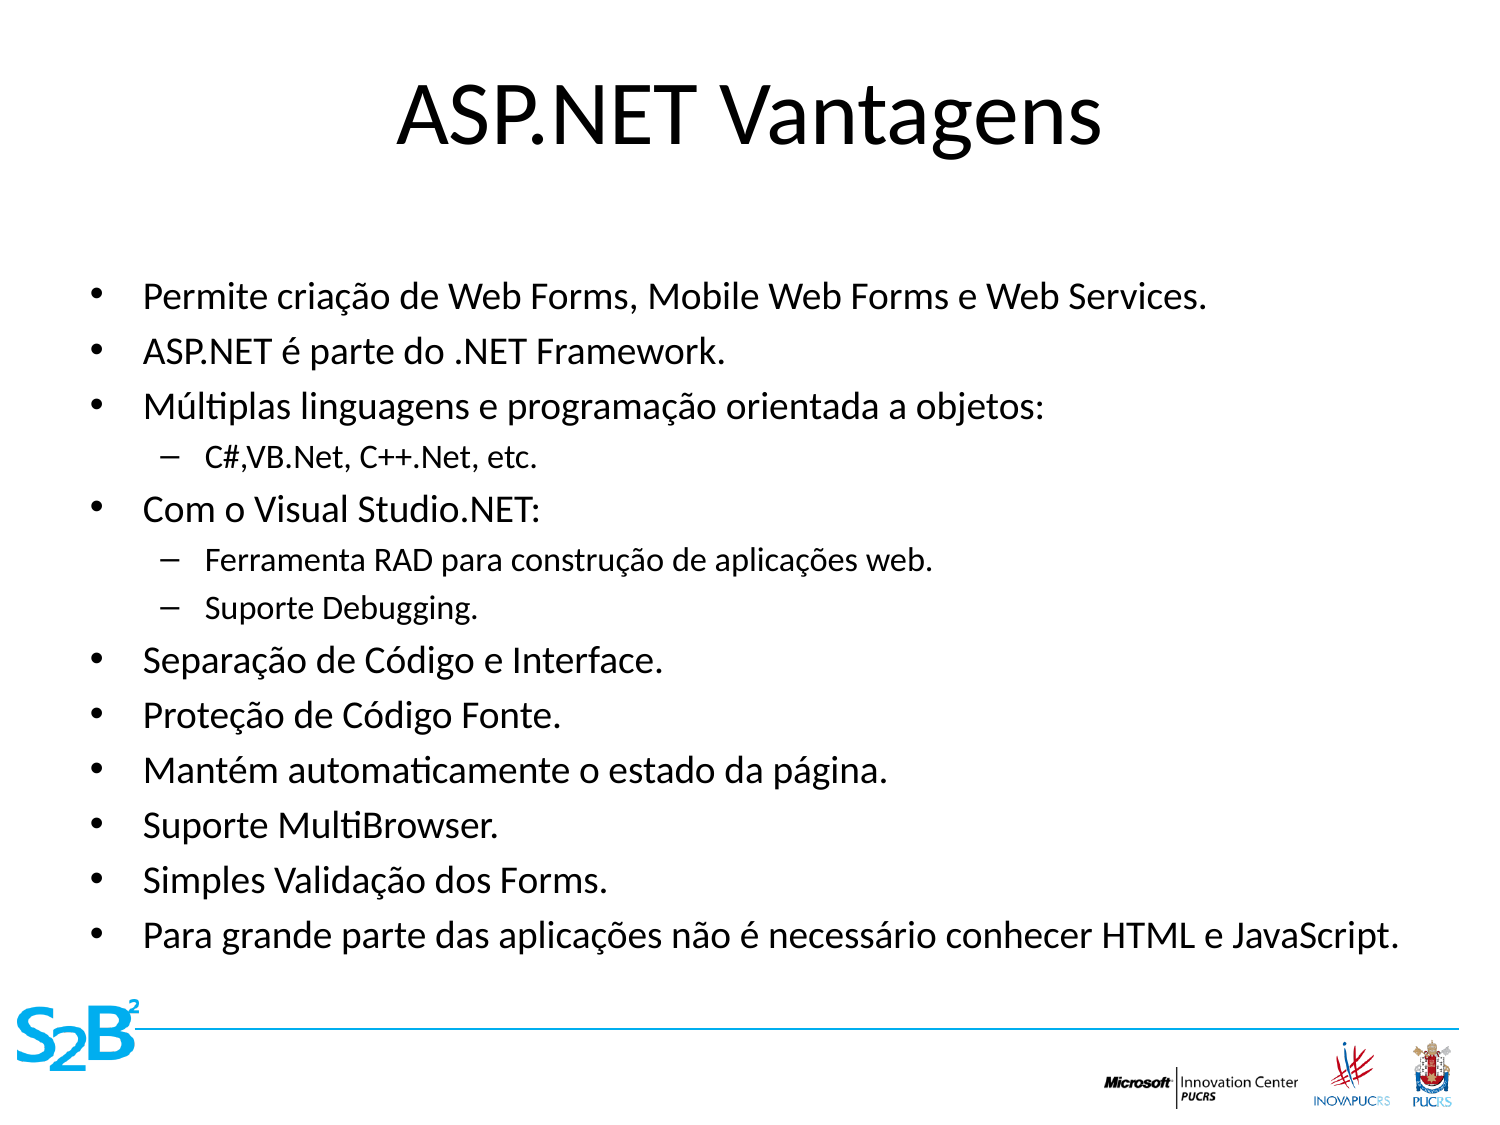

# ASP.NET Vantagens
Permite criação de Web Forms, Mobile Web Forms e Web Services.
ASP.NET é parte do .NET Framework.
Múltiplas linguagens e programação orientada a objetos:
C#,VB.Net, C++.Net, etc.
Com o Visual Studio.NET:
Ferramenta RAD para construção de aplicações web.
Suporte Debugging.
Separação de Código e Interface.
Proteção de Código Fonte.
Mantém automaticamente o estado da página.
Suporte MultiBrowser.
Simples Validação dos Forms.
Para grande parte das aplicações não é necessário conhecer HTML e JavaScript.